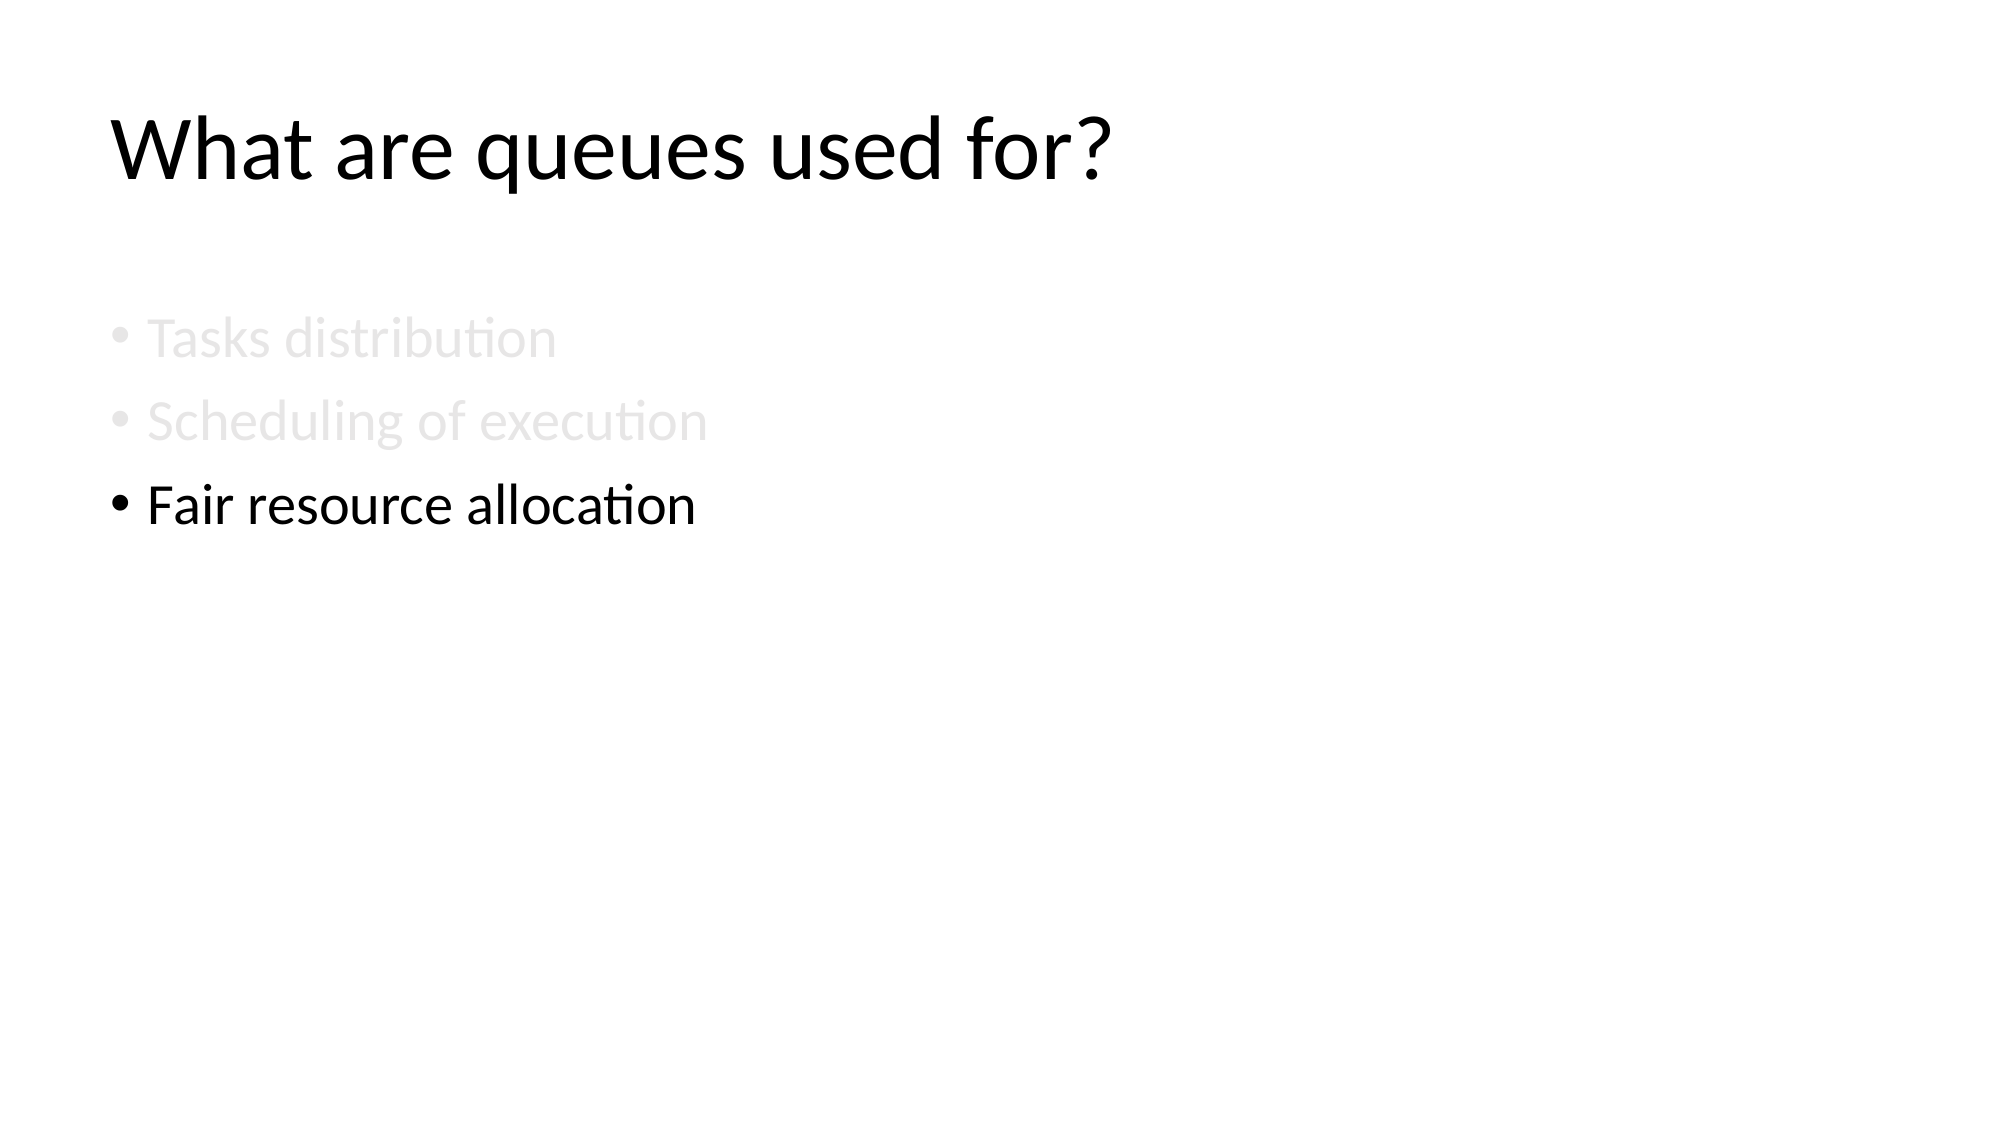

# What are queues used for?
Tasks distribution
Scheduling of execution
Fair resource allocation